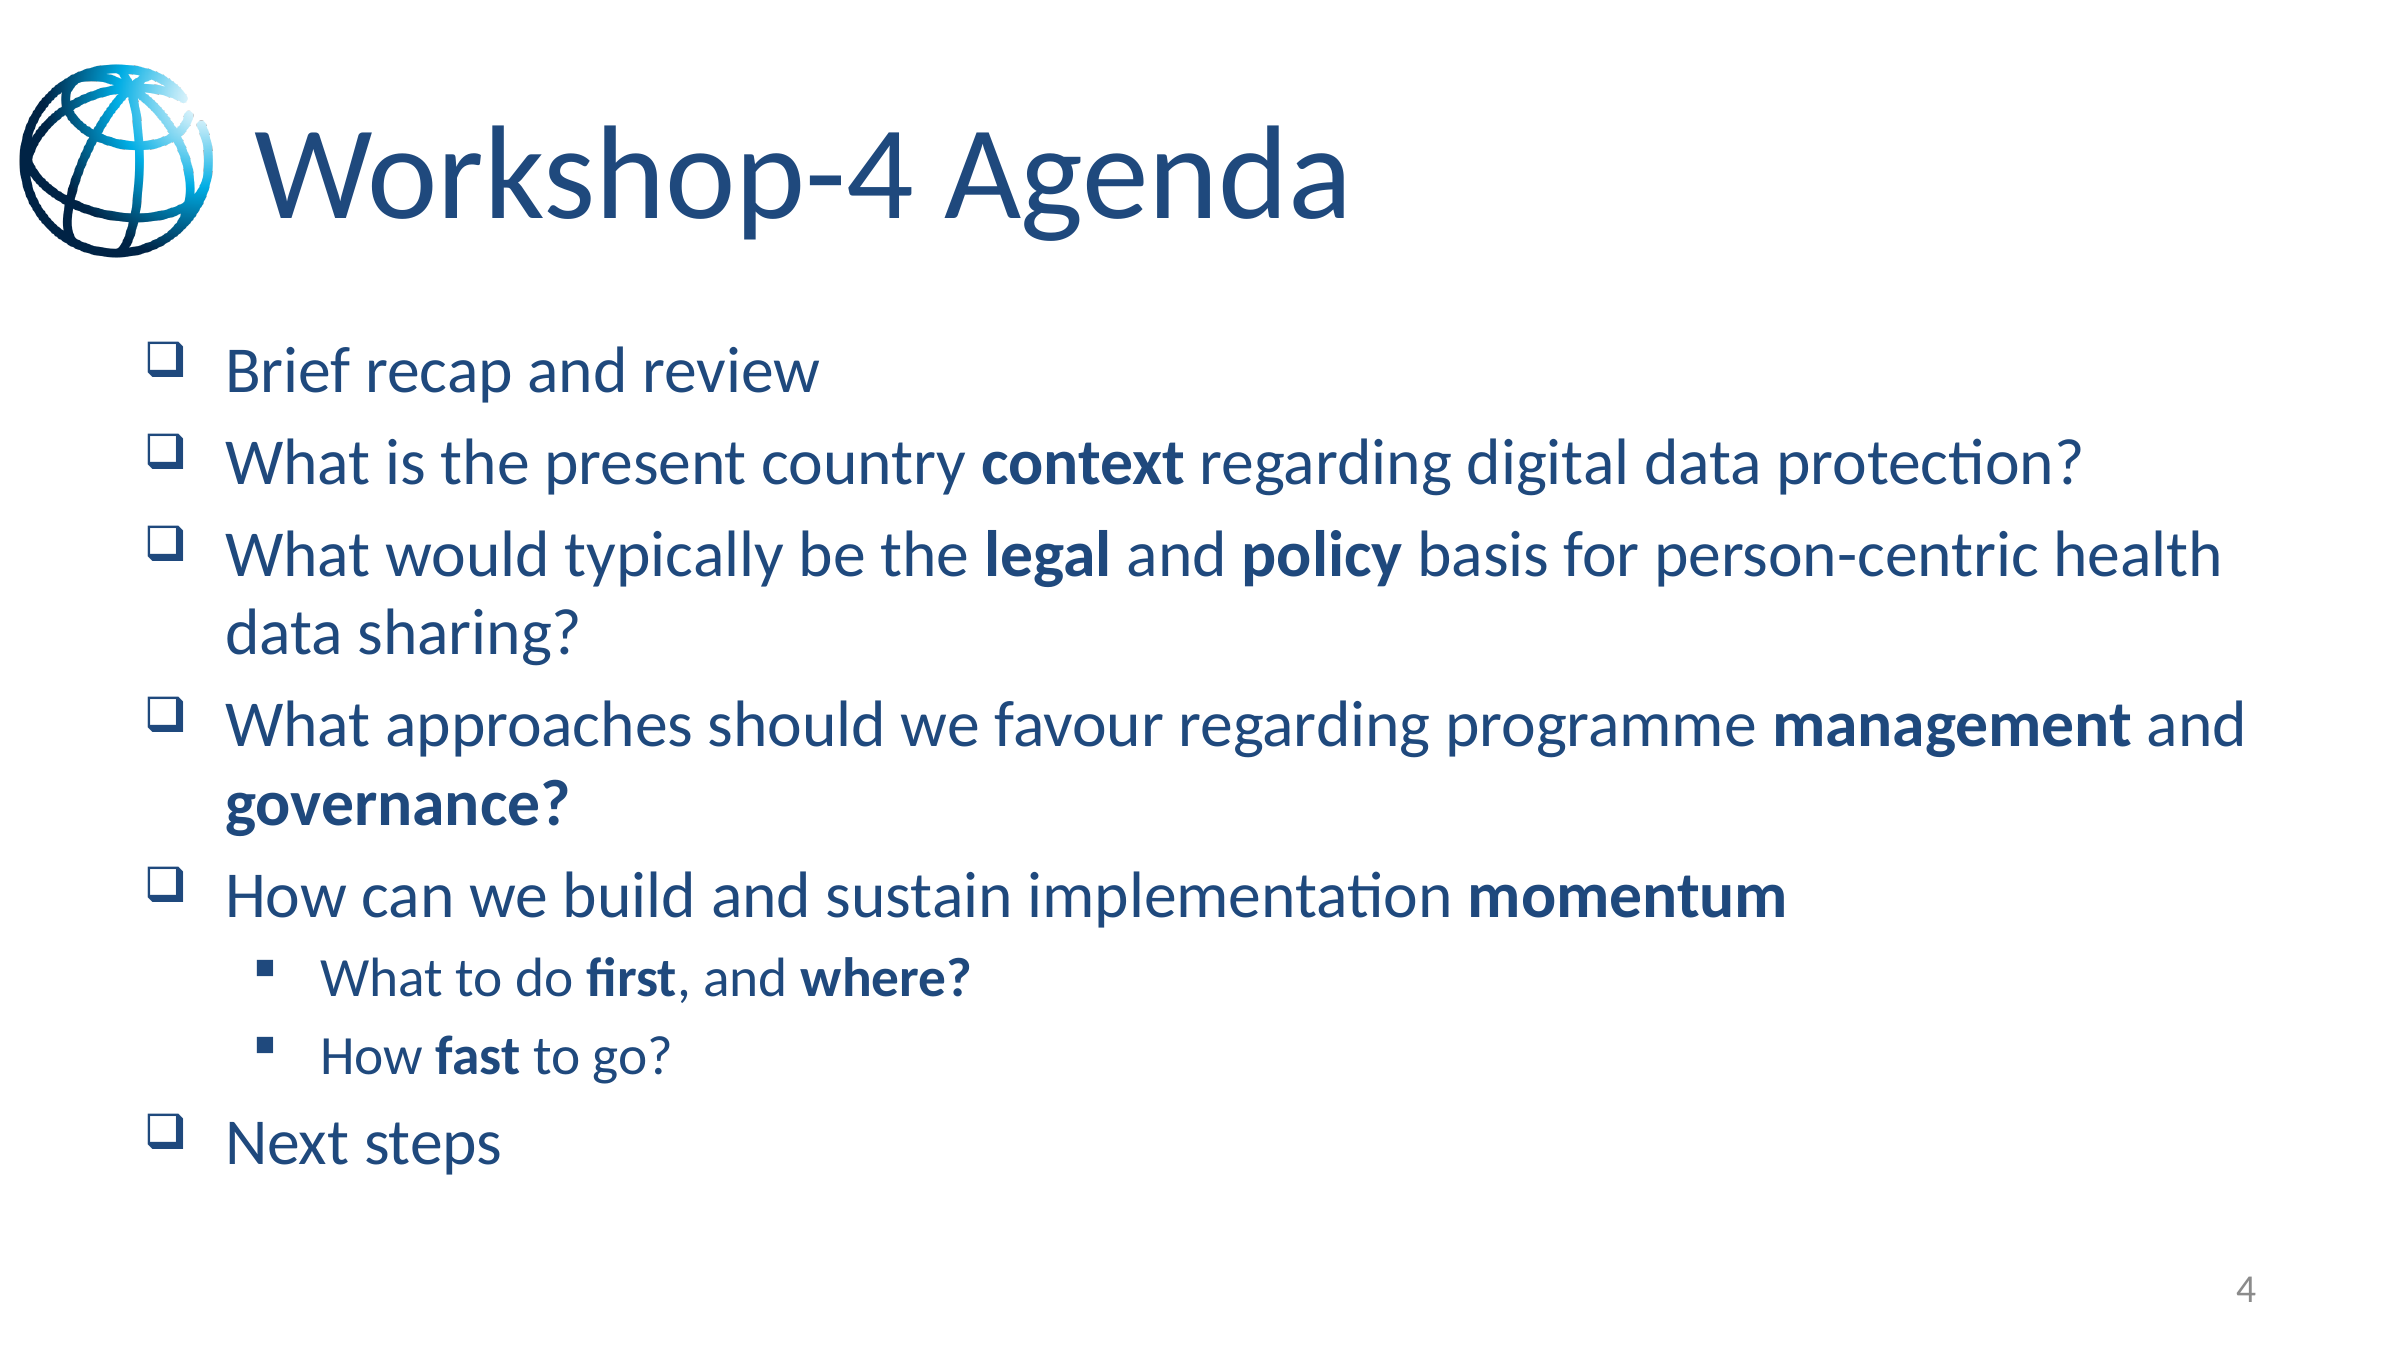

# Workshop-4 Agenda
Brief recap and review
What is the present country context regarding digital data protection?
What would typically be the legal and policy basis for person-centric health data sharing?
What approaches should we favour regarding programme management and governance?
How can we build and sustain implementation momentum
What to do first, and where?
How fast to go?
Next steps
4